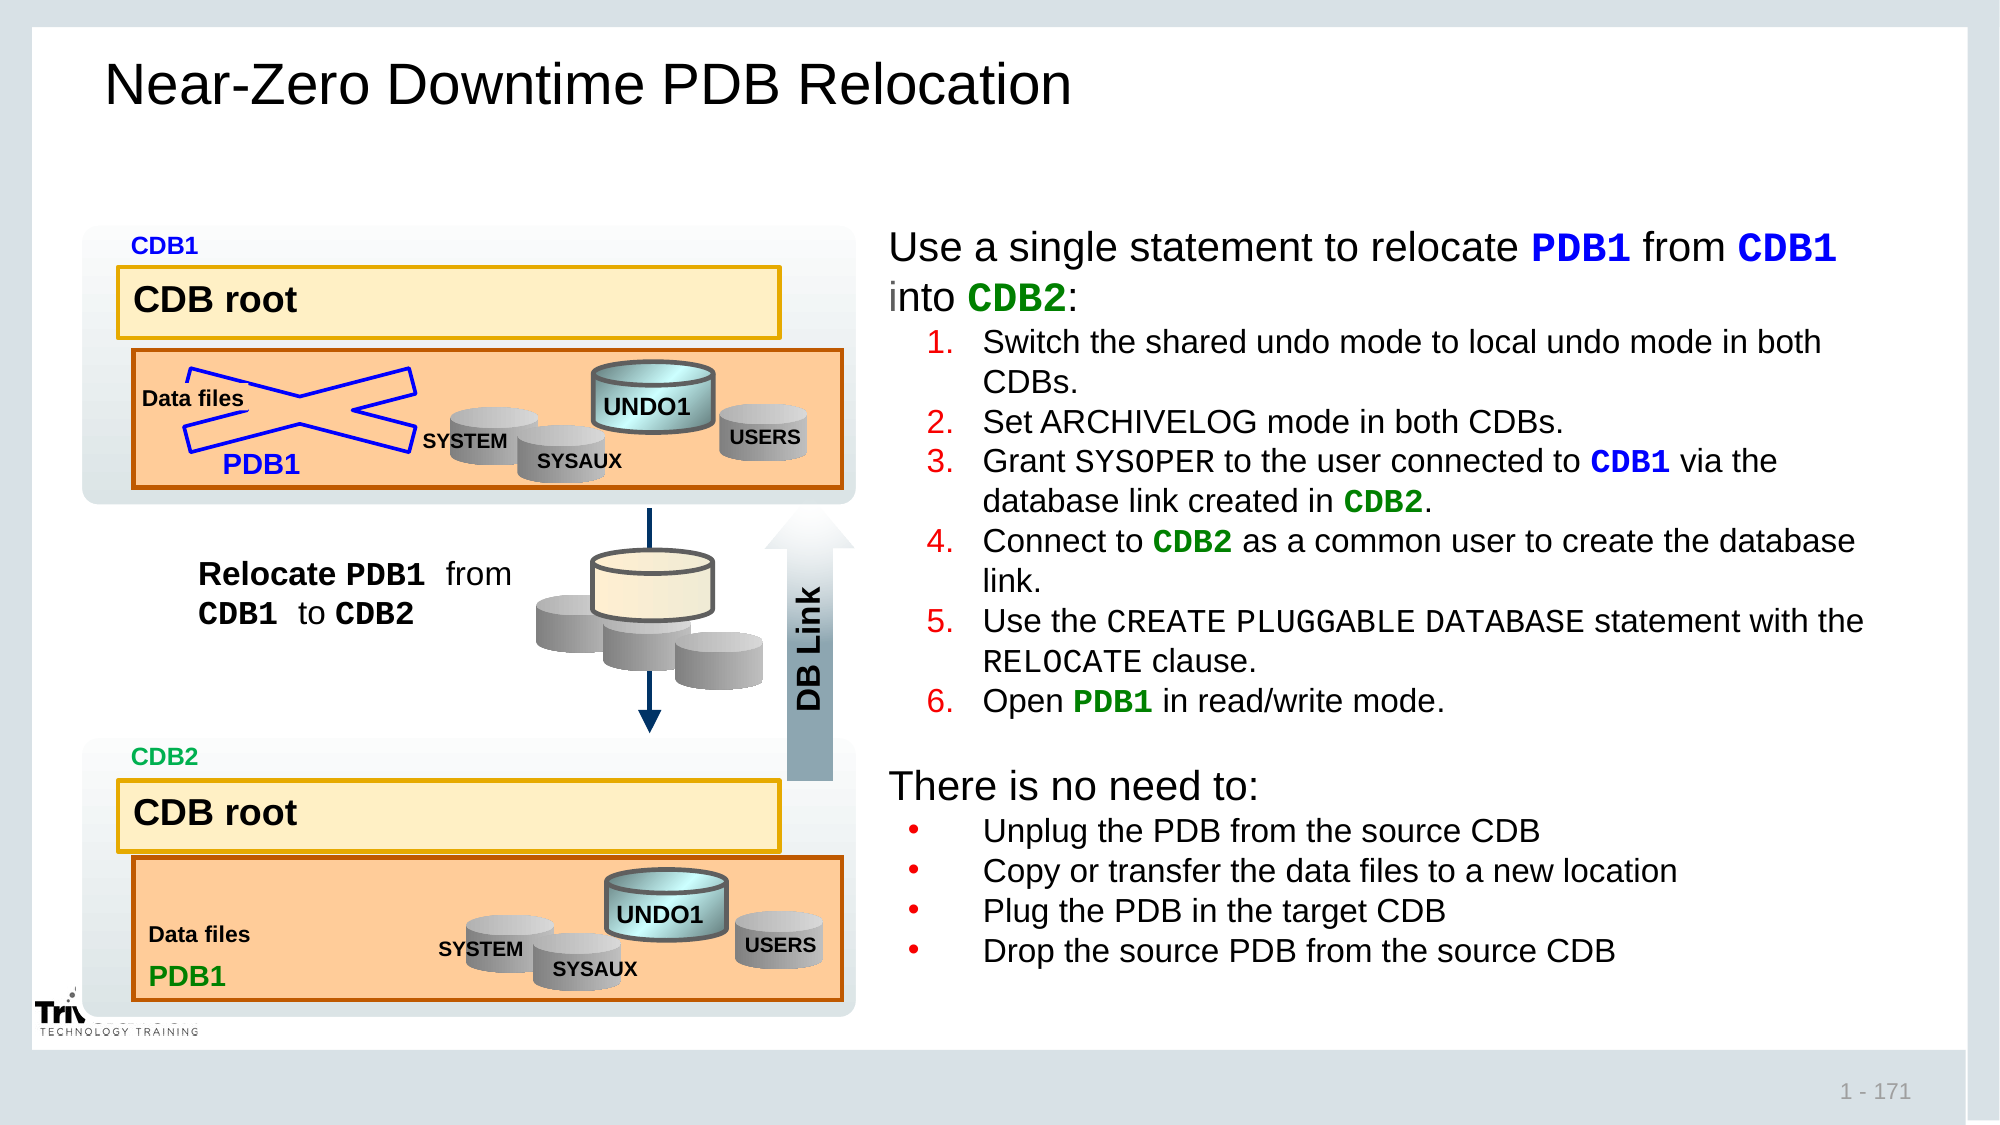

# Near-Zero Downtime PDB Relocation
Use a single statement to relocate PDB1 from CDB1 into CDB2:
Switch the shared undo mode to local undo mode in both CDBs.
Set ARCHIVELOG mode in both CDBs.
Grant SYSOPER to the user connected to CDB1 via the database link created in CDB2.
Connect to CDB2 as a common user to create the database link.
Use the CREATE PLUGGABLE DATABASE statement with the RELOCATE clause.
Open PDB1 in read/write mode.

There is no need to:
Unplug the PDB from the source CDB
Copy or transfer the data files to a new location
Plug the PDB in the target CDB
Drop the source PDB from the source CDB

CDB1
CDB root

         PDB1

UNDO1
Data files

USERS
SYSTEM

SYSAUX

Relocate PDB1 from CDB1 to CDB2

DB Link

CDB2
CDB root
PDB1

UNDO1

USERS
SYSTEM

SYSAUX
Data files